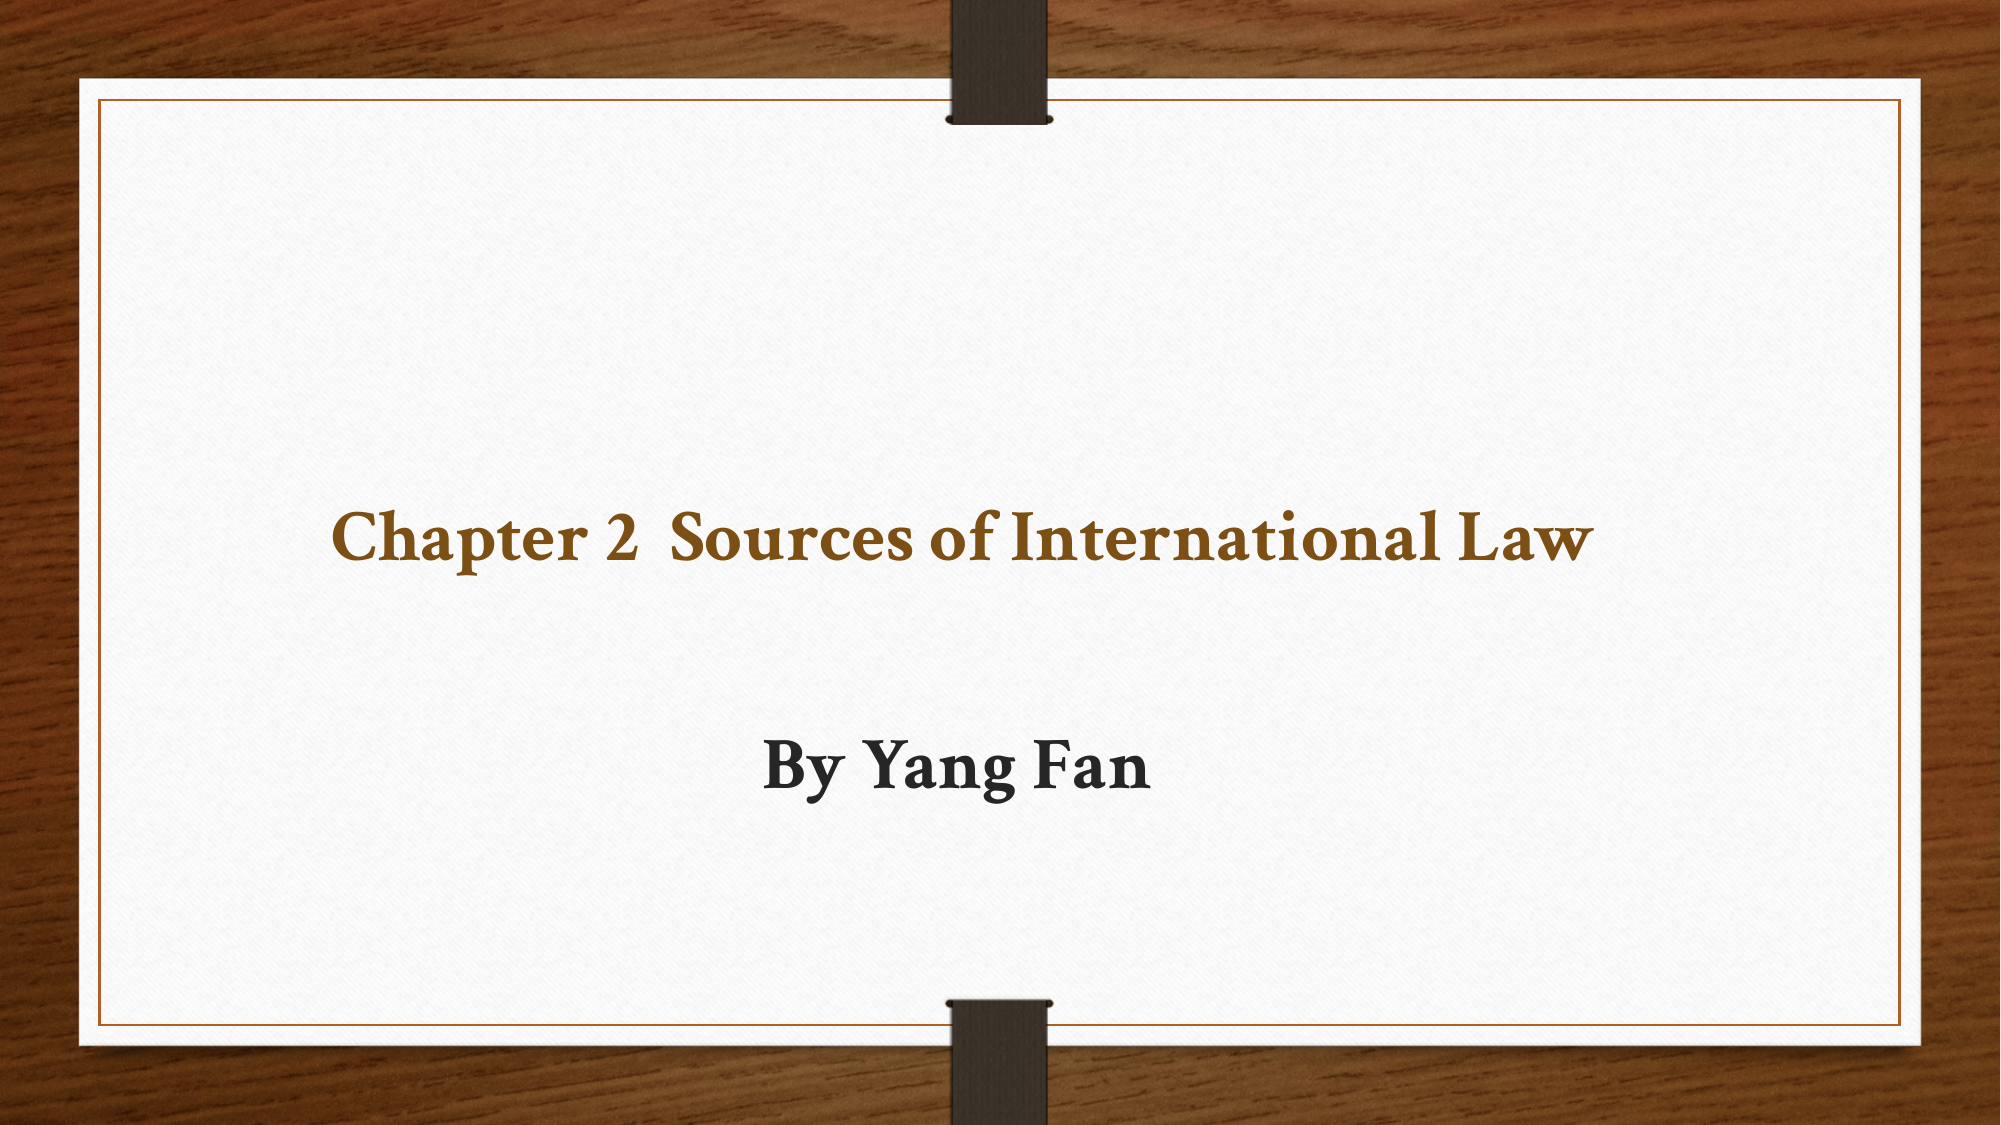

Chapter 2  Sources of International Law

By Yang Fan